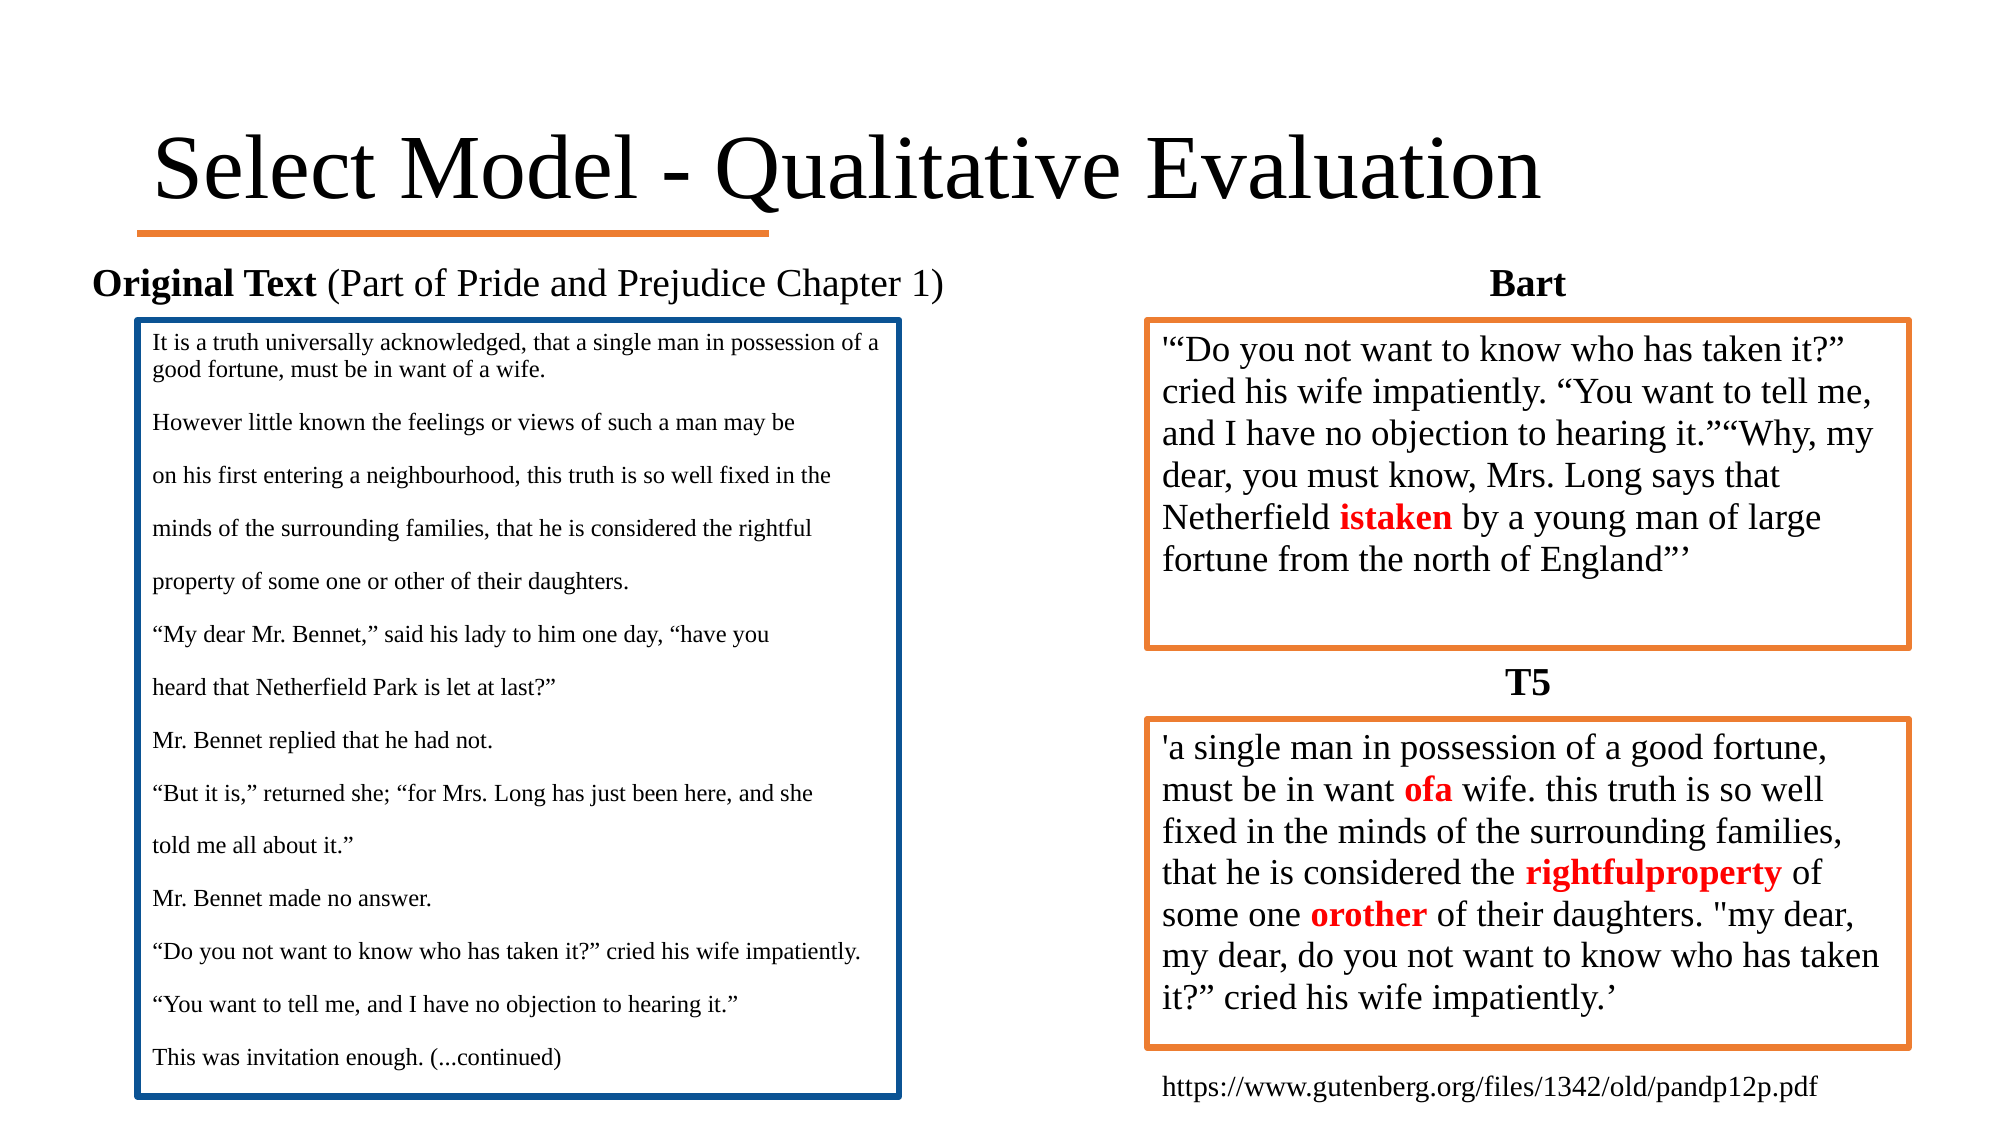

# Select Model - Qualitative Evaluation
Original Text (Part of Pride and Prejudice Chapter 1)
Bart
It is a truth universally acknowledged, that a single man in possession of a good fortune, must be in want of a wife.
However little known the feelings or views of such a man may be
on his first entering a neighbourhood, this truth is so well fixed in the
minds of the surrounding families, that he is considered the rightful
property of some one or other of their daughters.
“My dear Mr. Bennet,” said his lady to him one day, “have you
heard that Netherfield Park is let at last?”
Mr. Bennet replied that he had not.
“But it is,” returned she; “for Mrs. Long has just been here, and she
told me all about it.”
Mr. Bennet made no answer.
“Do you not want to know who has taken it?” cried his wife impatiently.
“You want to tell me, and I have no objection to hearing it.”
This was invitation enough. (...continued)

'“Do you not want to know who has taken it?” cried his wife impatiently. “You want to tell me, and I have no objection to hearing it.”“Why, my dear, you must know, Mrs. Long says that Netherfield istaken by a young man of large fortune from the north of England”’
T5
'a single man in possession of a good fortune, must be in want ofa wife. this truth is so well fixed in the minds of the surrounding families, that he is considered the rightfulproperty of some one orother of their daughters. "my dear, my dear, do you not want to know who has taken it?” cried his wife impatiently.’
https://www.gutenberg.org/files/1342/old/pandp12p.pdf